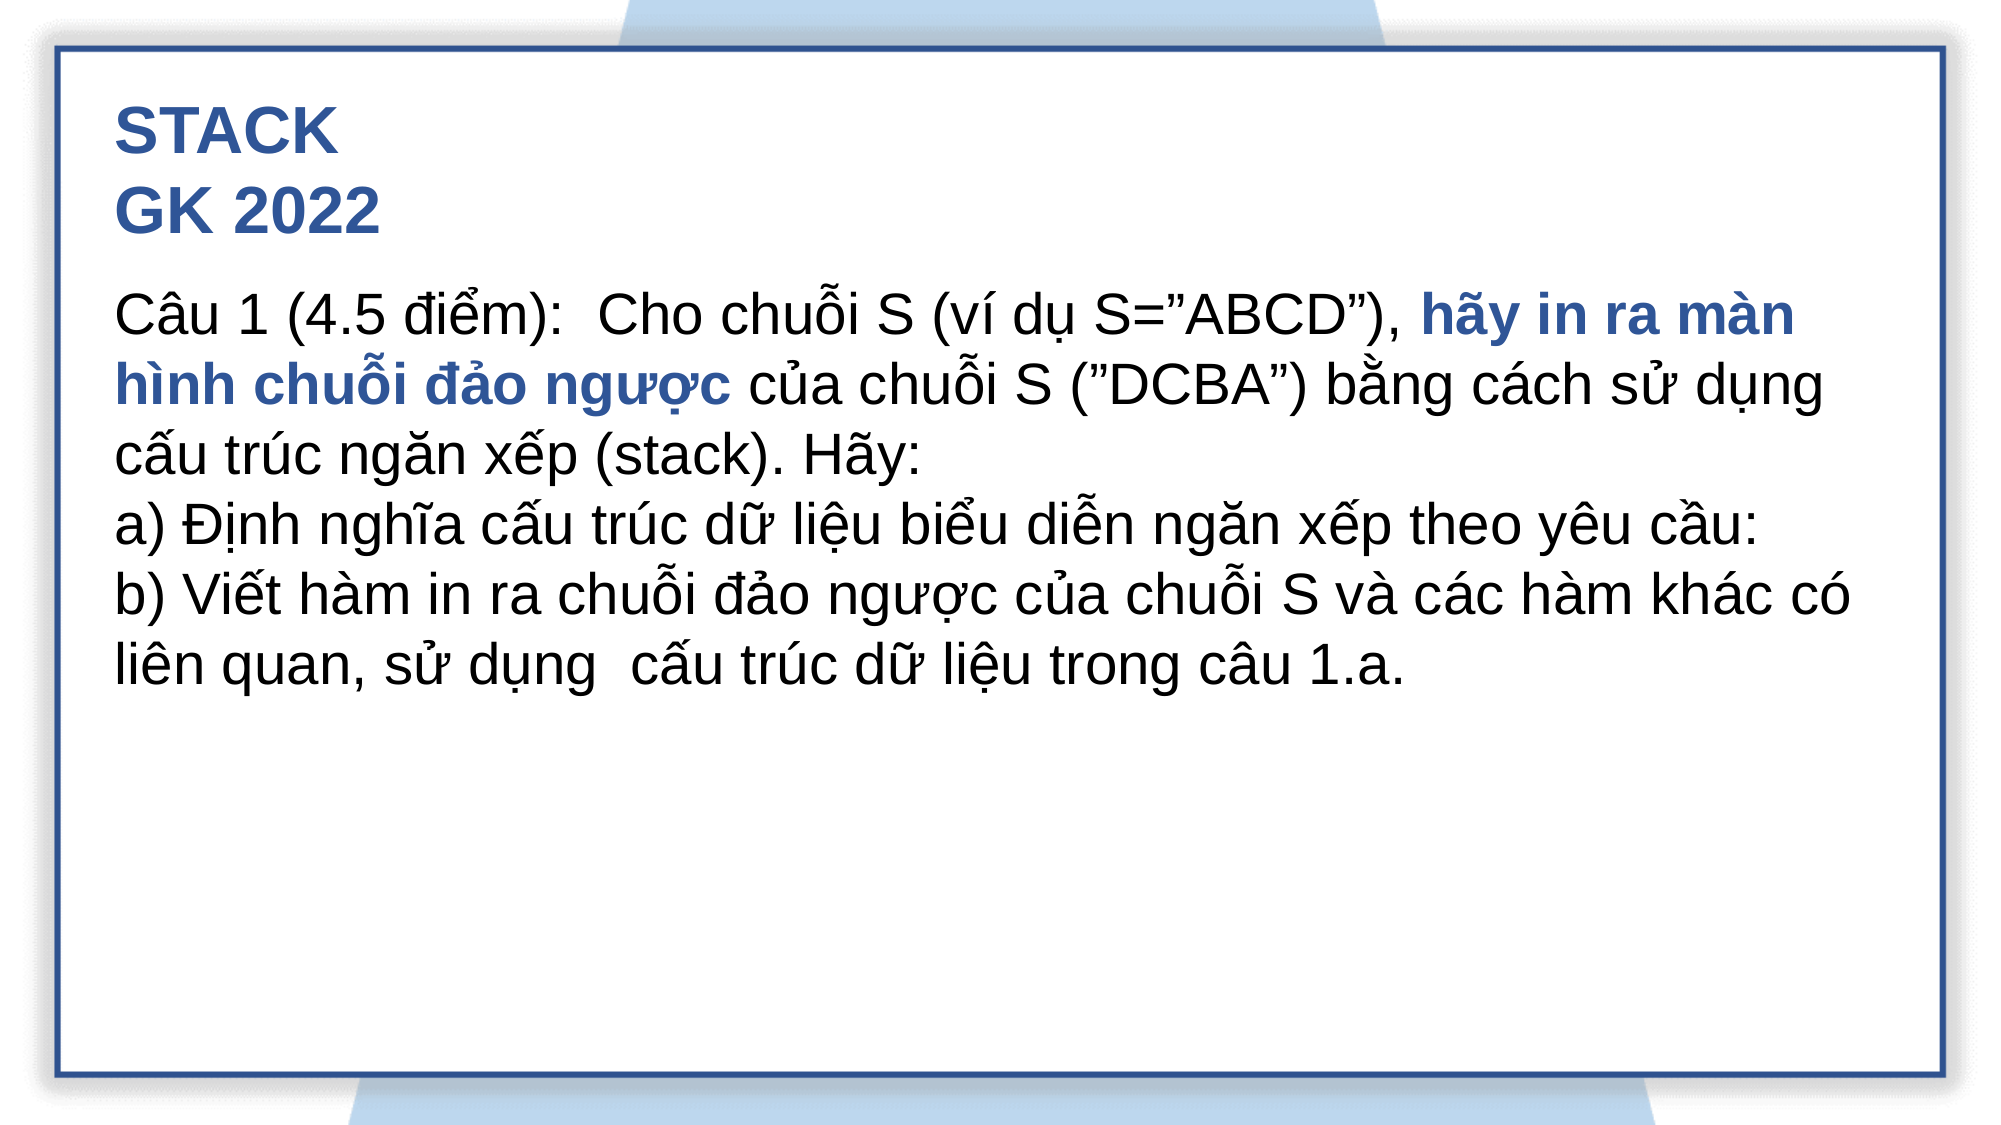

STACK
GK 2022

Câu 1 (4.5 điểm):  Cho chuỗi S (ví dụ S=”ABCD”), hãy in ra màn hình chuỗi đảo ngược của chuỗi S (”DCBA”) bằng cách sử dụng cấu trúc ngăn xếp (stack). Hãy:
a) Định nghĩa cấu trúc dữ liệu biểu diễn ngăn xếp theo yêu cầu:
b) Viết hàm in ra chuỗi đảo ngược của chuỗi S và các hàm khác có liên quan, sử dụng  cấu trúc dữ liệu trong câu 1.a.